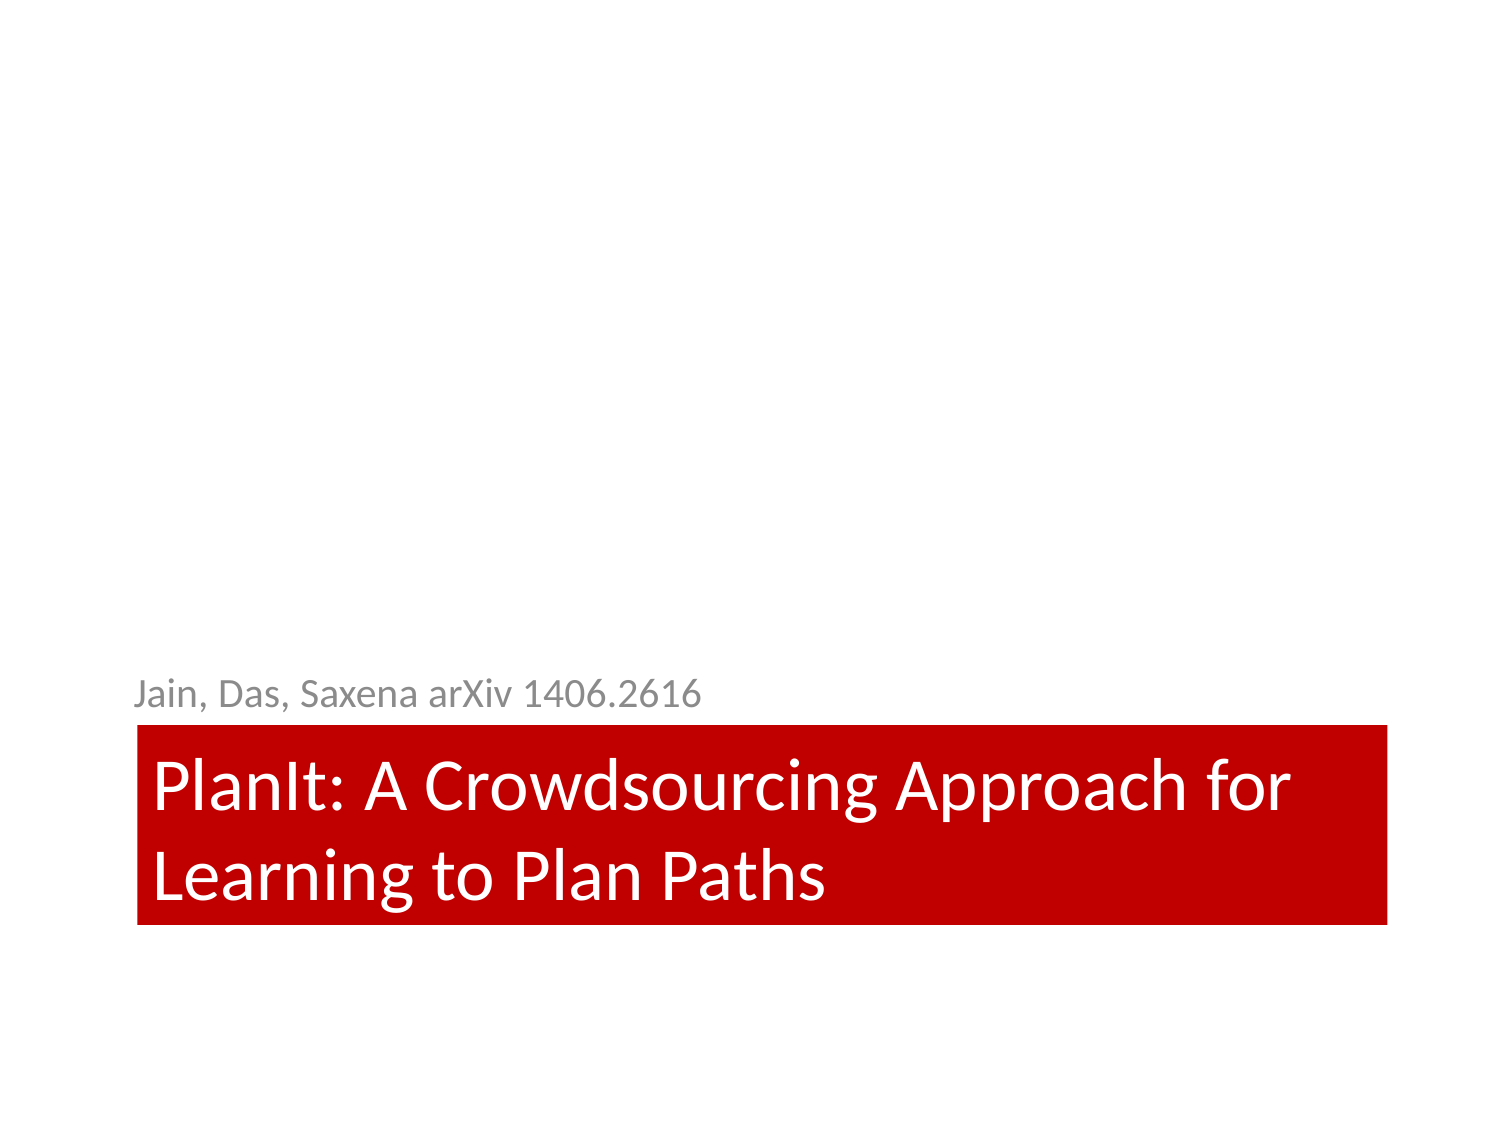

Jain, Das, Saxena arXiv 1406.2616
PlanIt: A Crowdsourcing Approach for Learning to Plan Paths